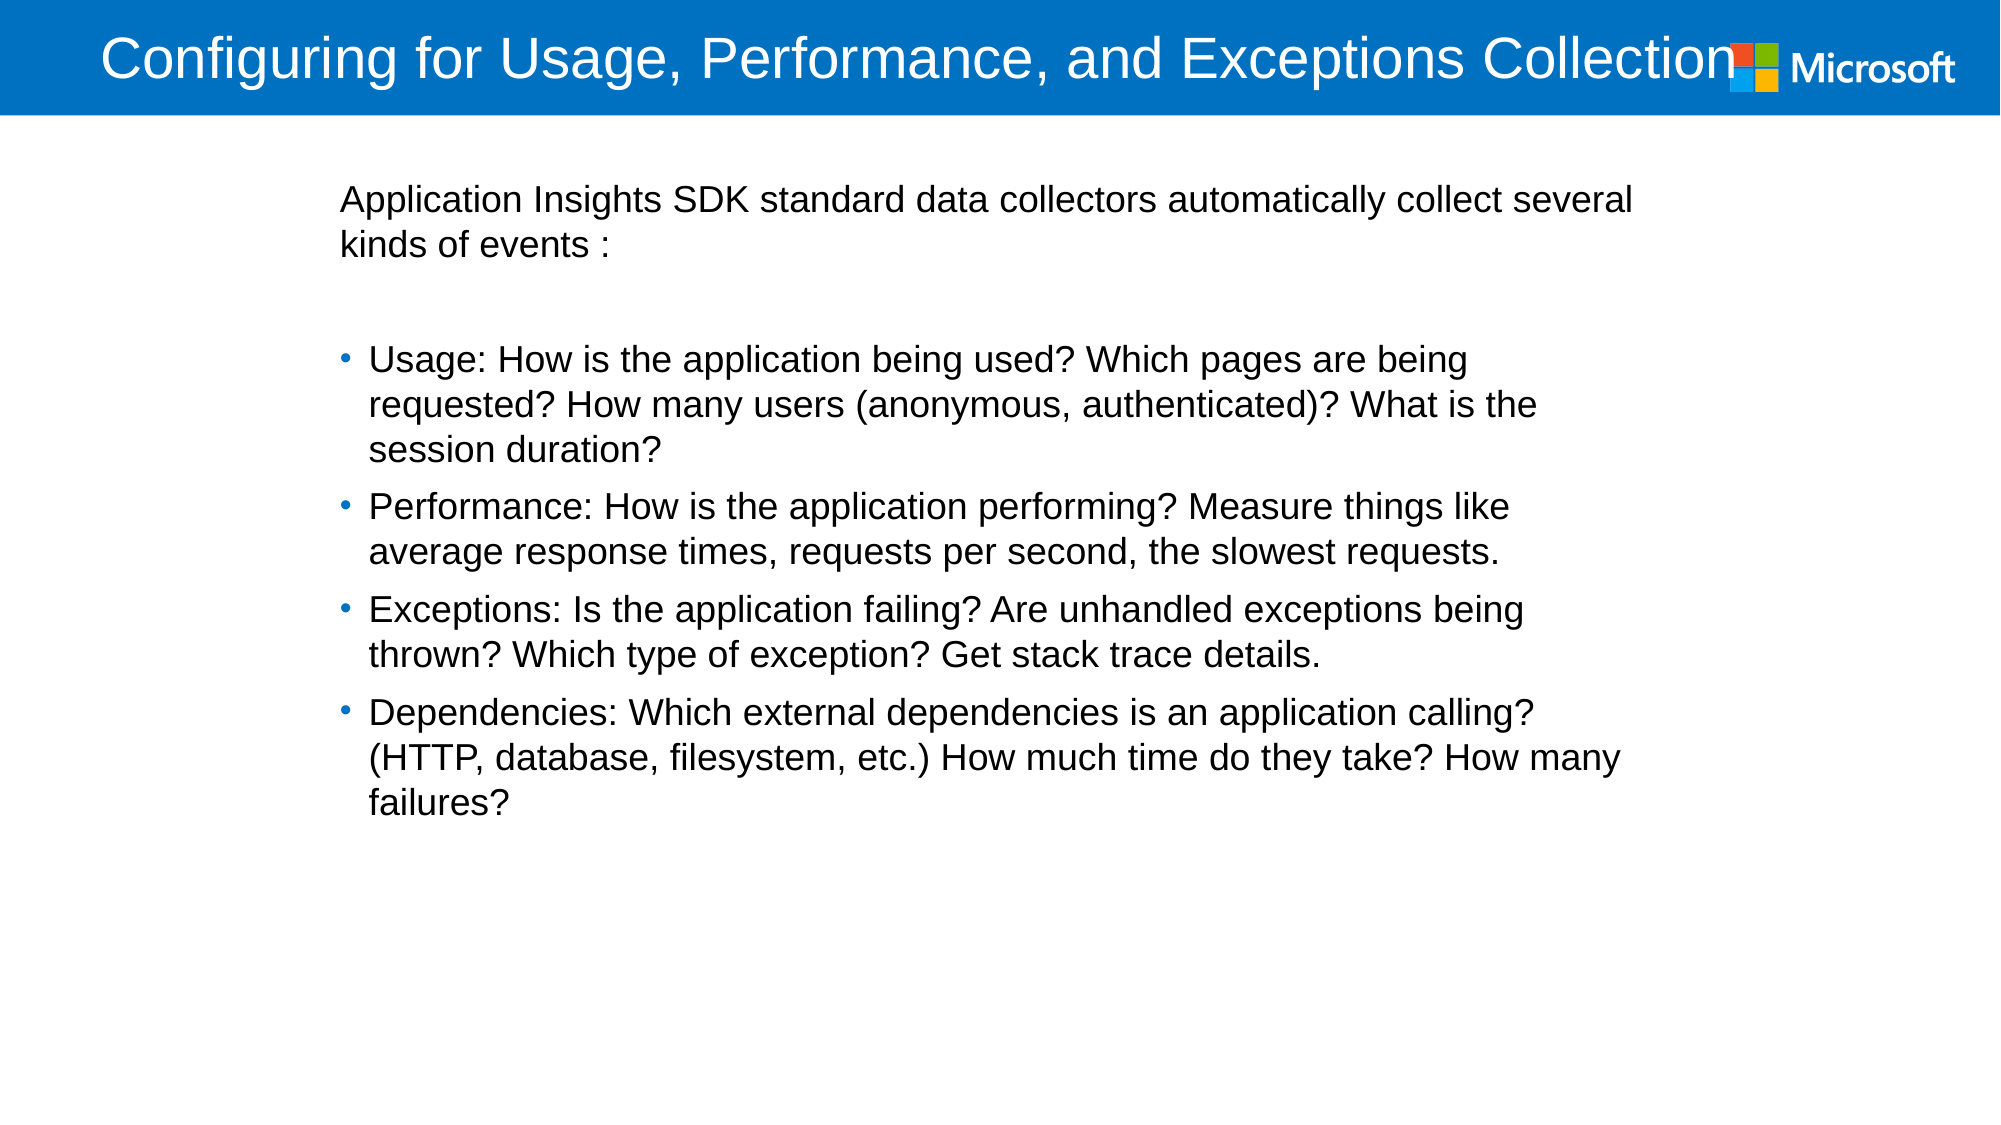

# Configuring for Usage, Performance, and Exceptions Collection
Application Insights SDK standard data collectors automatically collect several kinds of events :

Usage: How is the application being used? Which pages are being requested? How many users (anonymous, authenticated)? What is the session duration?
Performance: How is the application performing? Measure things like average response times, requests per second, the slowest requests.
Exceptions: Is the application failing? Are unhandled exceptions being thrown? Which type of exception? Get stack trace details.
Dependencies: Which external dependencies is an application calling? (HTTP, database, filesystem, etc.) How much time do they take? How many failures?